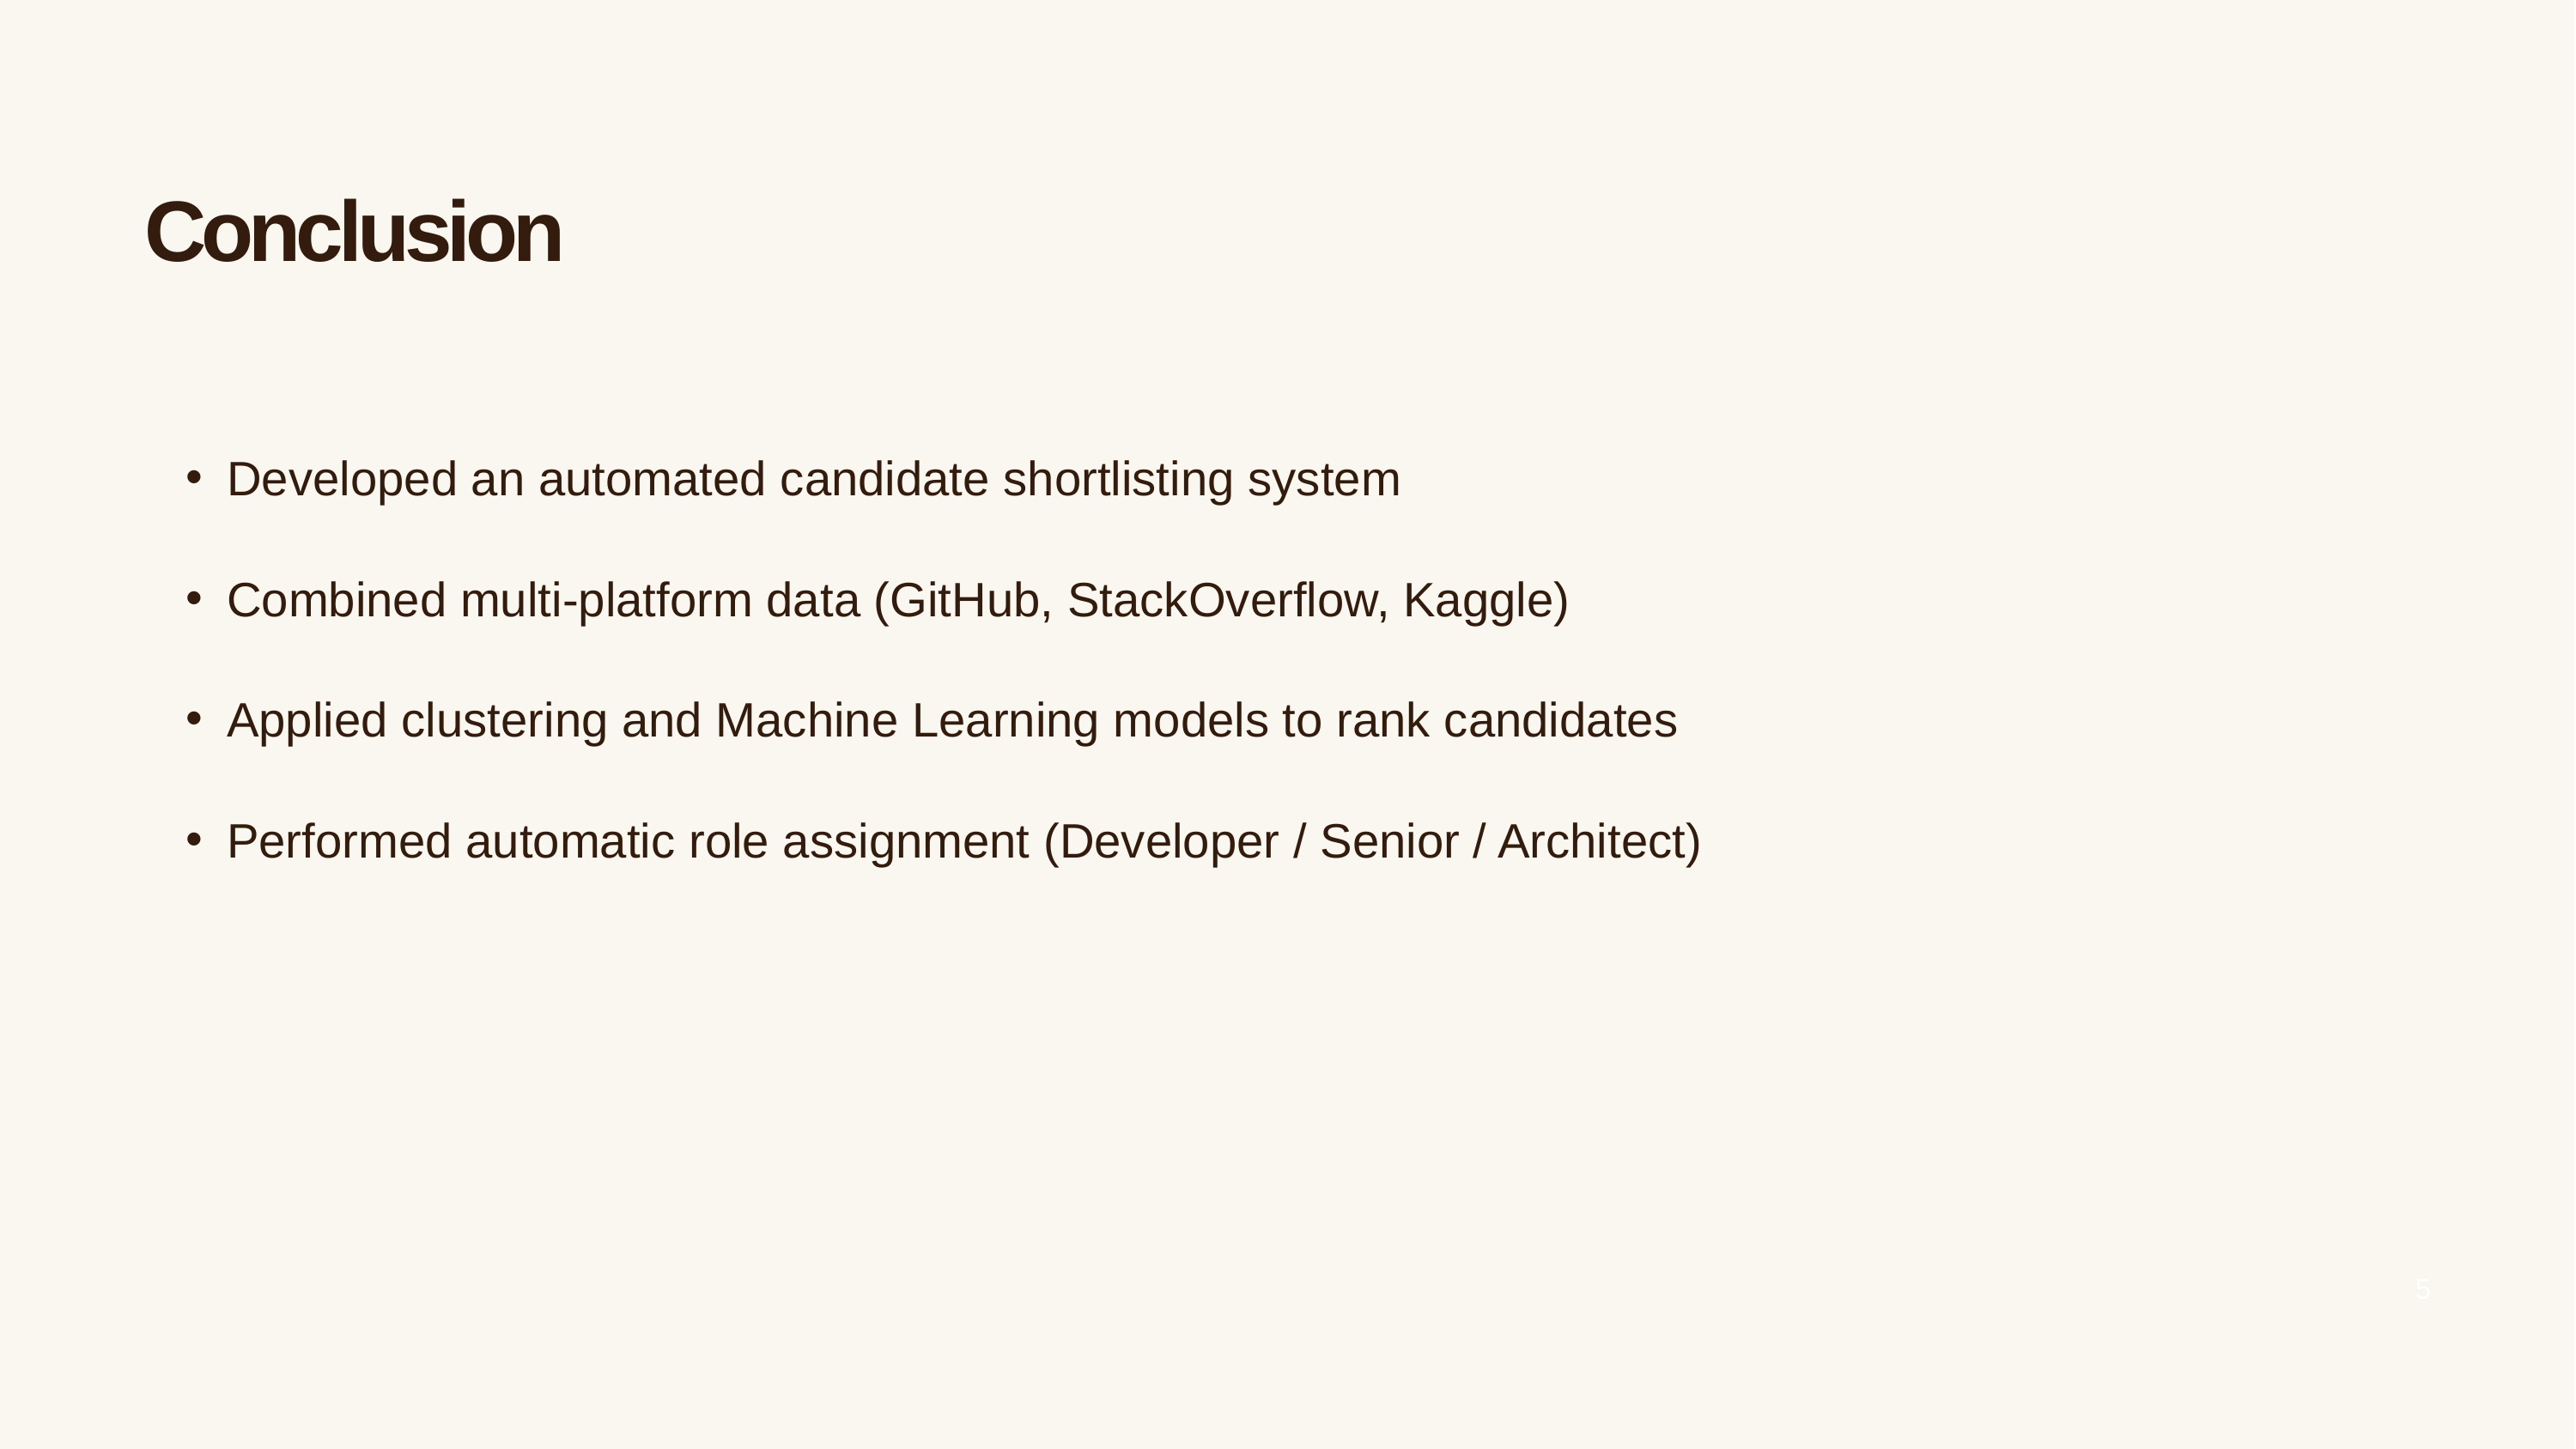

Conclusion

Developed an automated candidate shortlisting system
Combined multi-platform data (GitHub, StackOverflow, Kaggle)
Applied clustering and Machine Learning models to rank candidates
Performed automatic role assignment (Developer / Senior / Architect)

5